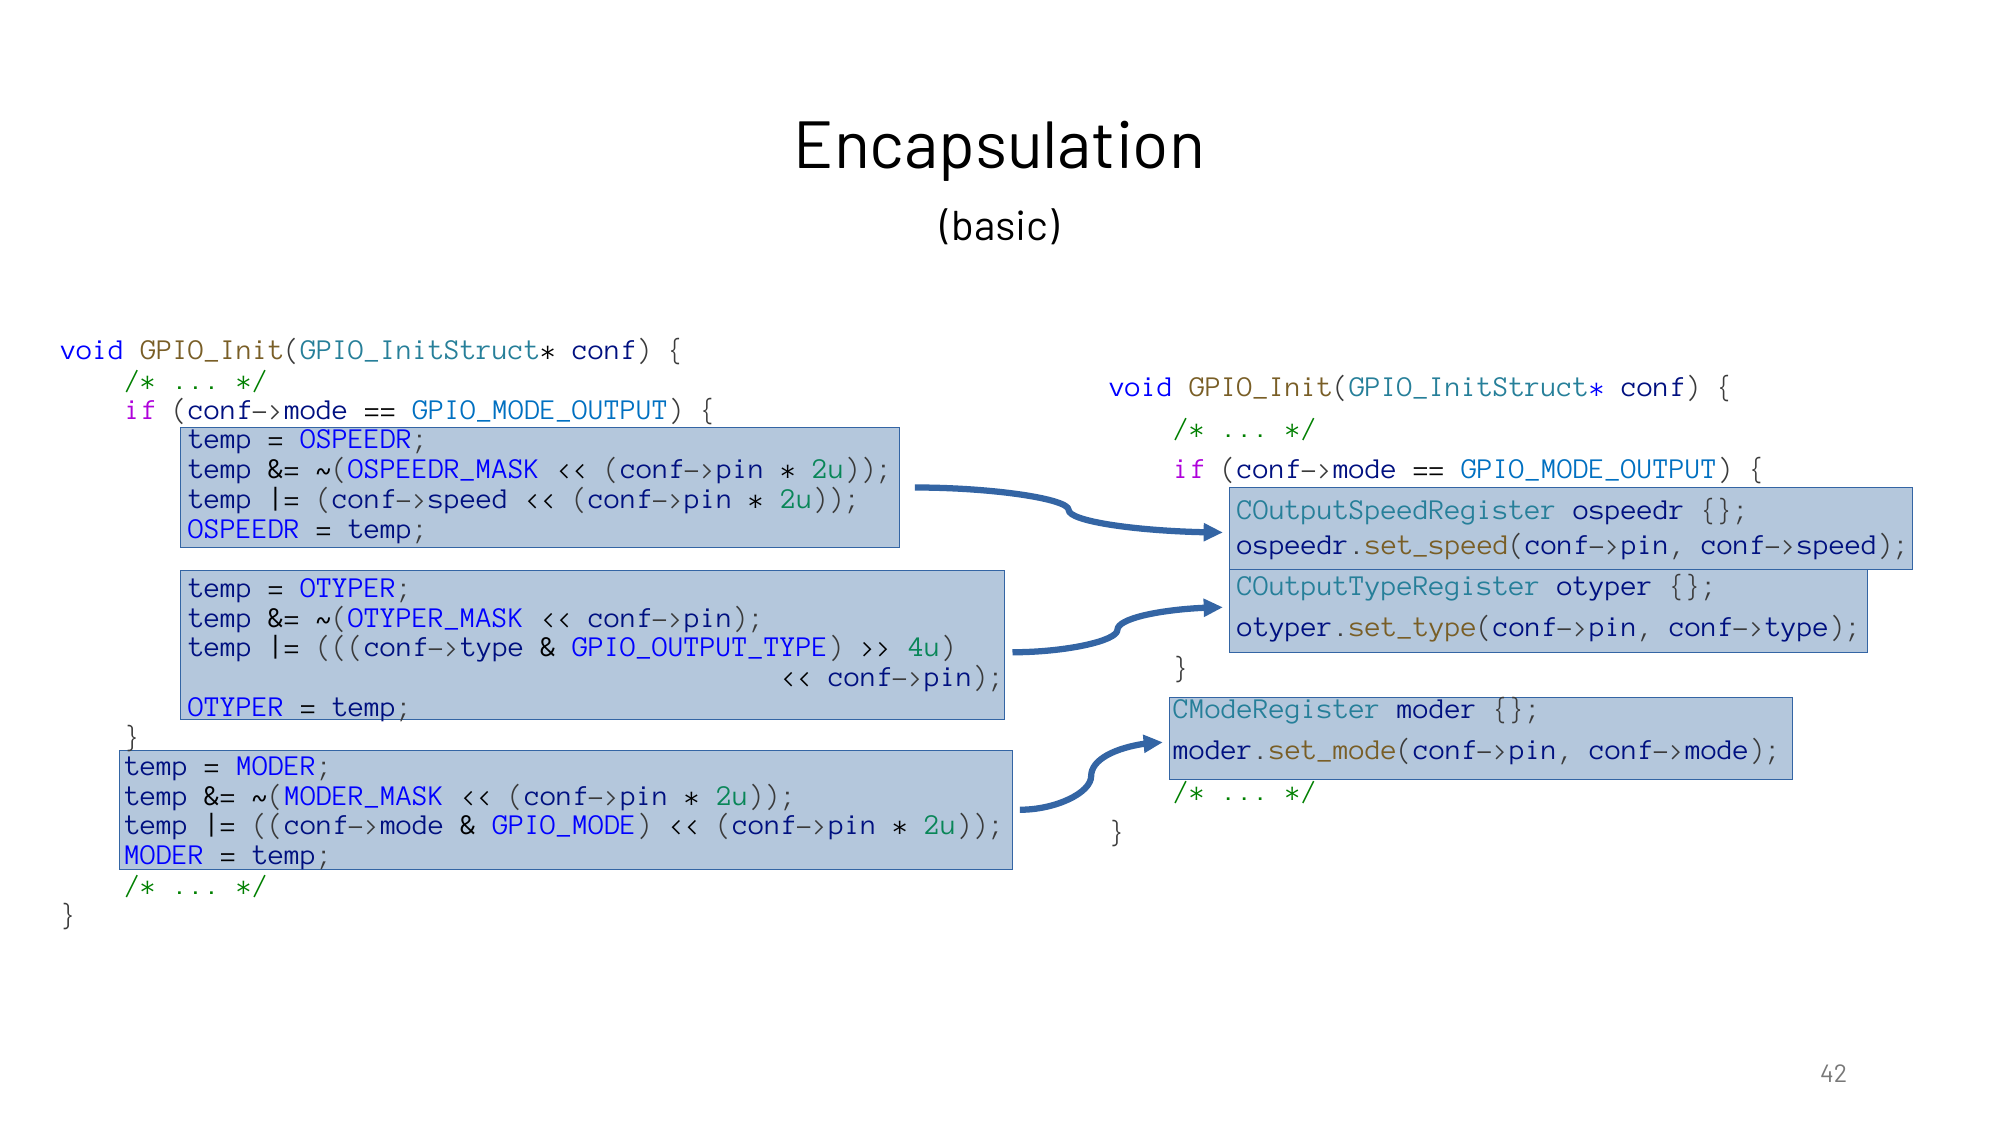

Encapsulation
(basic)
void GPIO_Init(GPIO_InitStruct* conf) {
    /* ... */
    if (conf->mode == GPIO_MODE_OUTPUT) {
        temp = OSPEEDR;
        temp &= ~(OSPEEDR_MASK << (conf->pin * 2u));
        temp |= (conf->speed << (conf->pin * 2u));
        OSPEEDR = temp;

        temp = OTYPER;
        temp &= ~(OTYPER_MASK << conf->pin);
        temp |= (((conf->type & GPIO_OUTPUT_TYPE) >> 4u)
                                             << conf->pin);
        OTYPER = temp;
    }
    temp = MODER;
    temp &= ~(MODER_MASK << (conf->pin * 2u));
    temp |= ((conf->mode & GPIO_MODE) << (conf->pin * 2u));
    MODER = temp;
    /* ... */
}
void GPIO_Init(GPIO_InitStruct* conf) {
    /* ... */
    if (conf->mode == GPIO_MODE_OUTPUT) {
        COutputSpeedRegister ospeedr {};
        ospeedr.set_speed(conf->pin, conf->speed);
        COutputTypeRegister otyper {};
        otyper.set_type(conf->pin, conf->type);
    }
    CModeRegister moder {};
    moder.set_mode(conf->pin, conf->mode);
    /* ... */
}

42